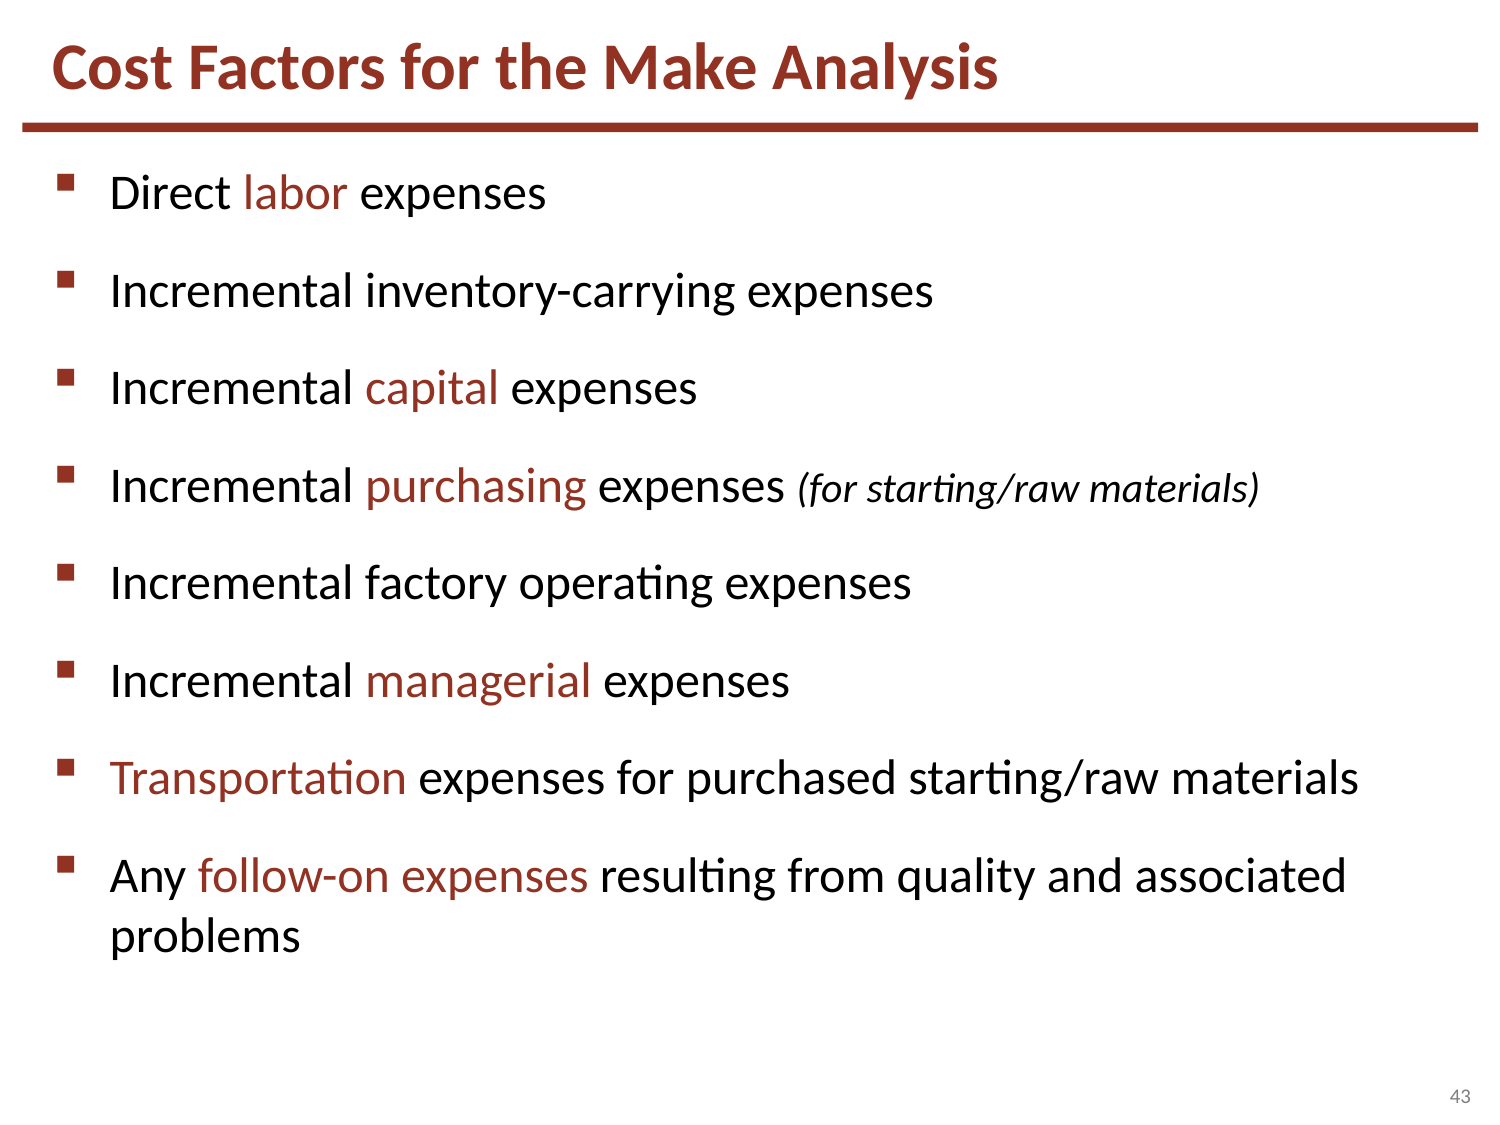

# Cost Factors for the Make Analysis
Direct labor expenses
Incremental inventory-carrying expenses
Incremental capital expenses
Incremental purchasing expenses (for starting/raw materials)
Incremental factory operating expenses
Incremental managerial expenses
Transportation expenses for purchased starting/raw materials
Any follow-on expenses resulting from quality and associated problems

43